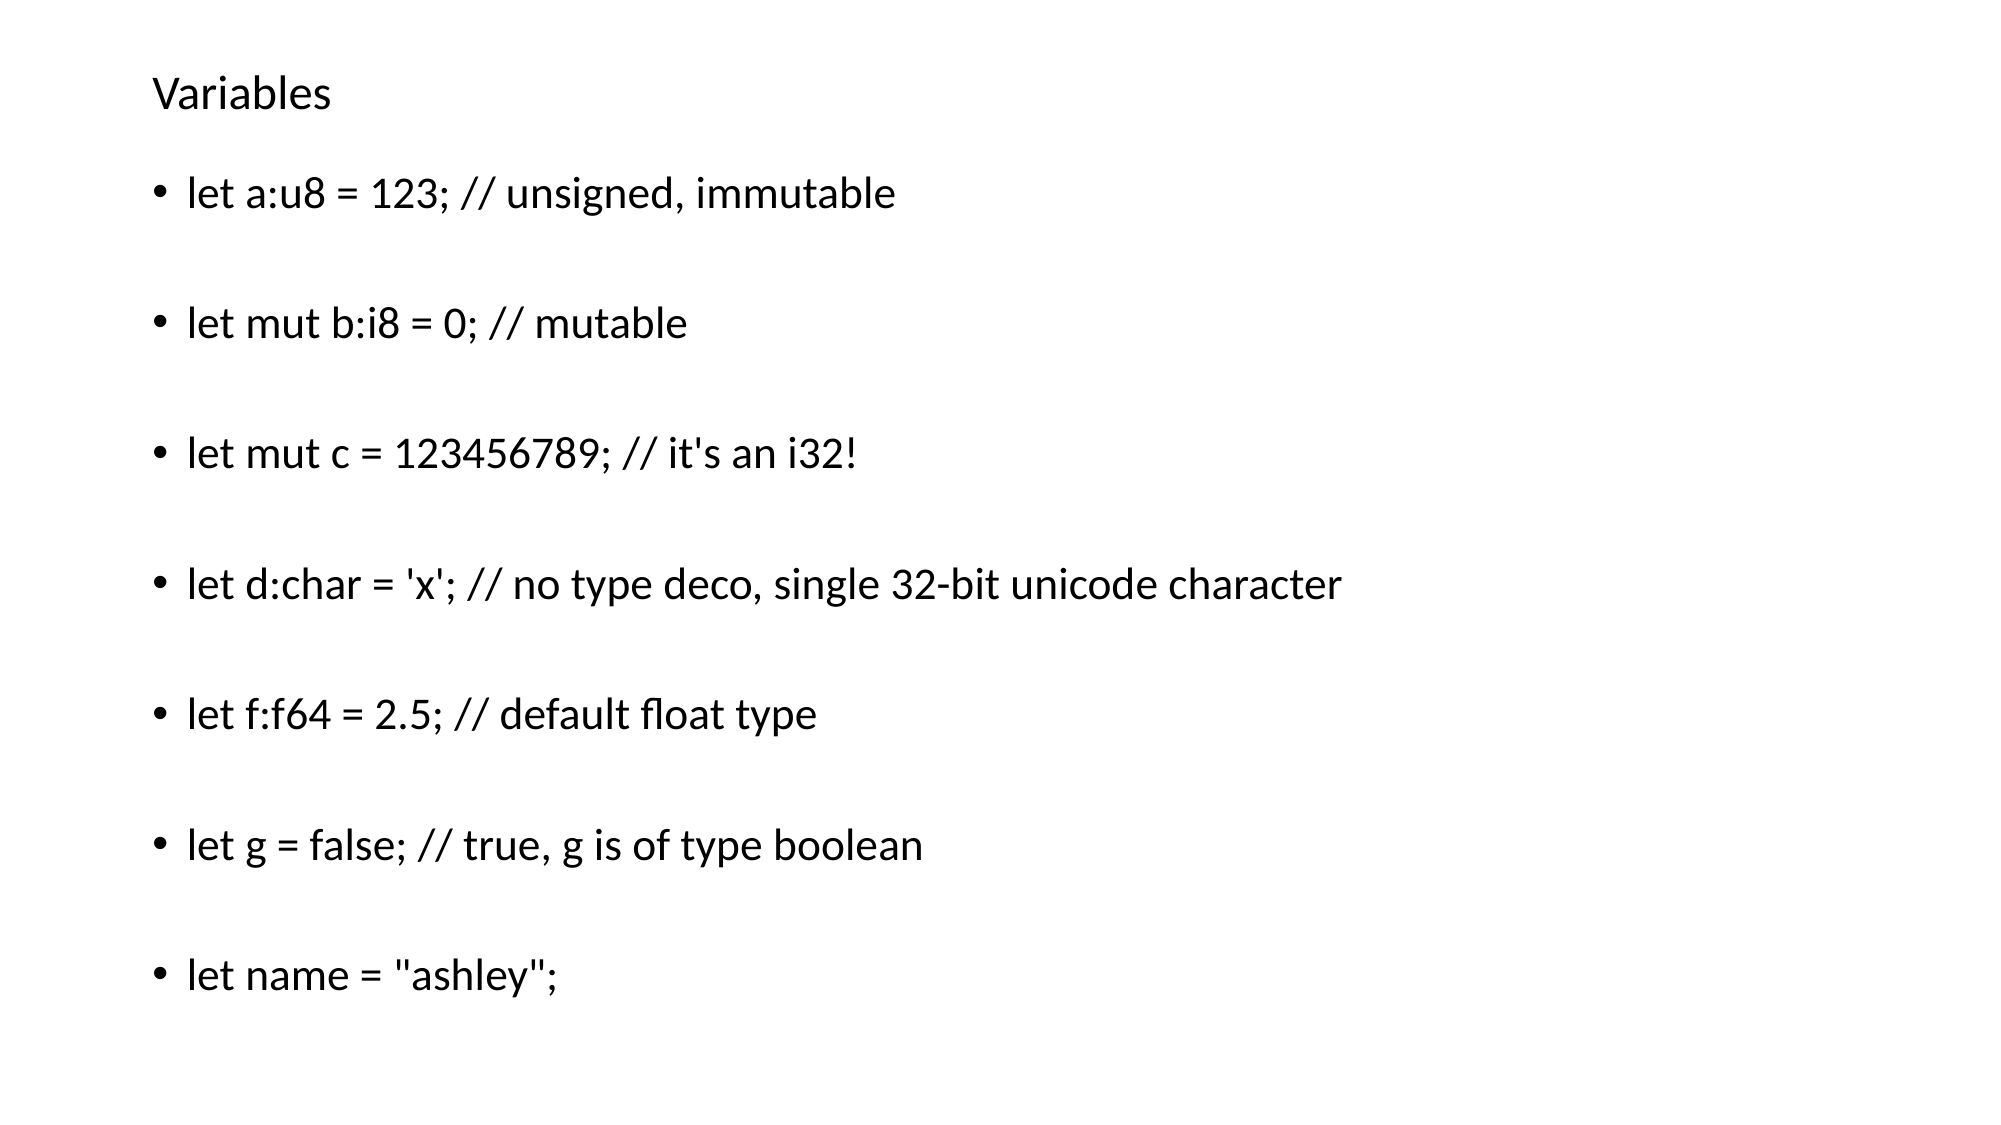

# Variables
let a:u8 = 123; // unsigned, immutable

let mut b:i8 = 0; // mutable

let mut c = 123456789; // it's an i32!

let d:char = 'x'; // no type deco, single 32-bit unicode character

let f:f64 = 2.5; // default float type

let g = false; // true, g is of type boolean

let name = "ashley";